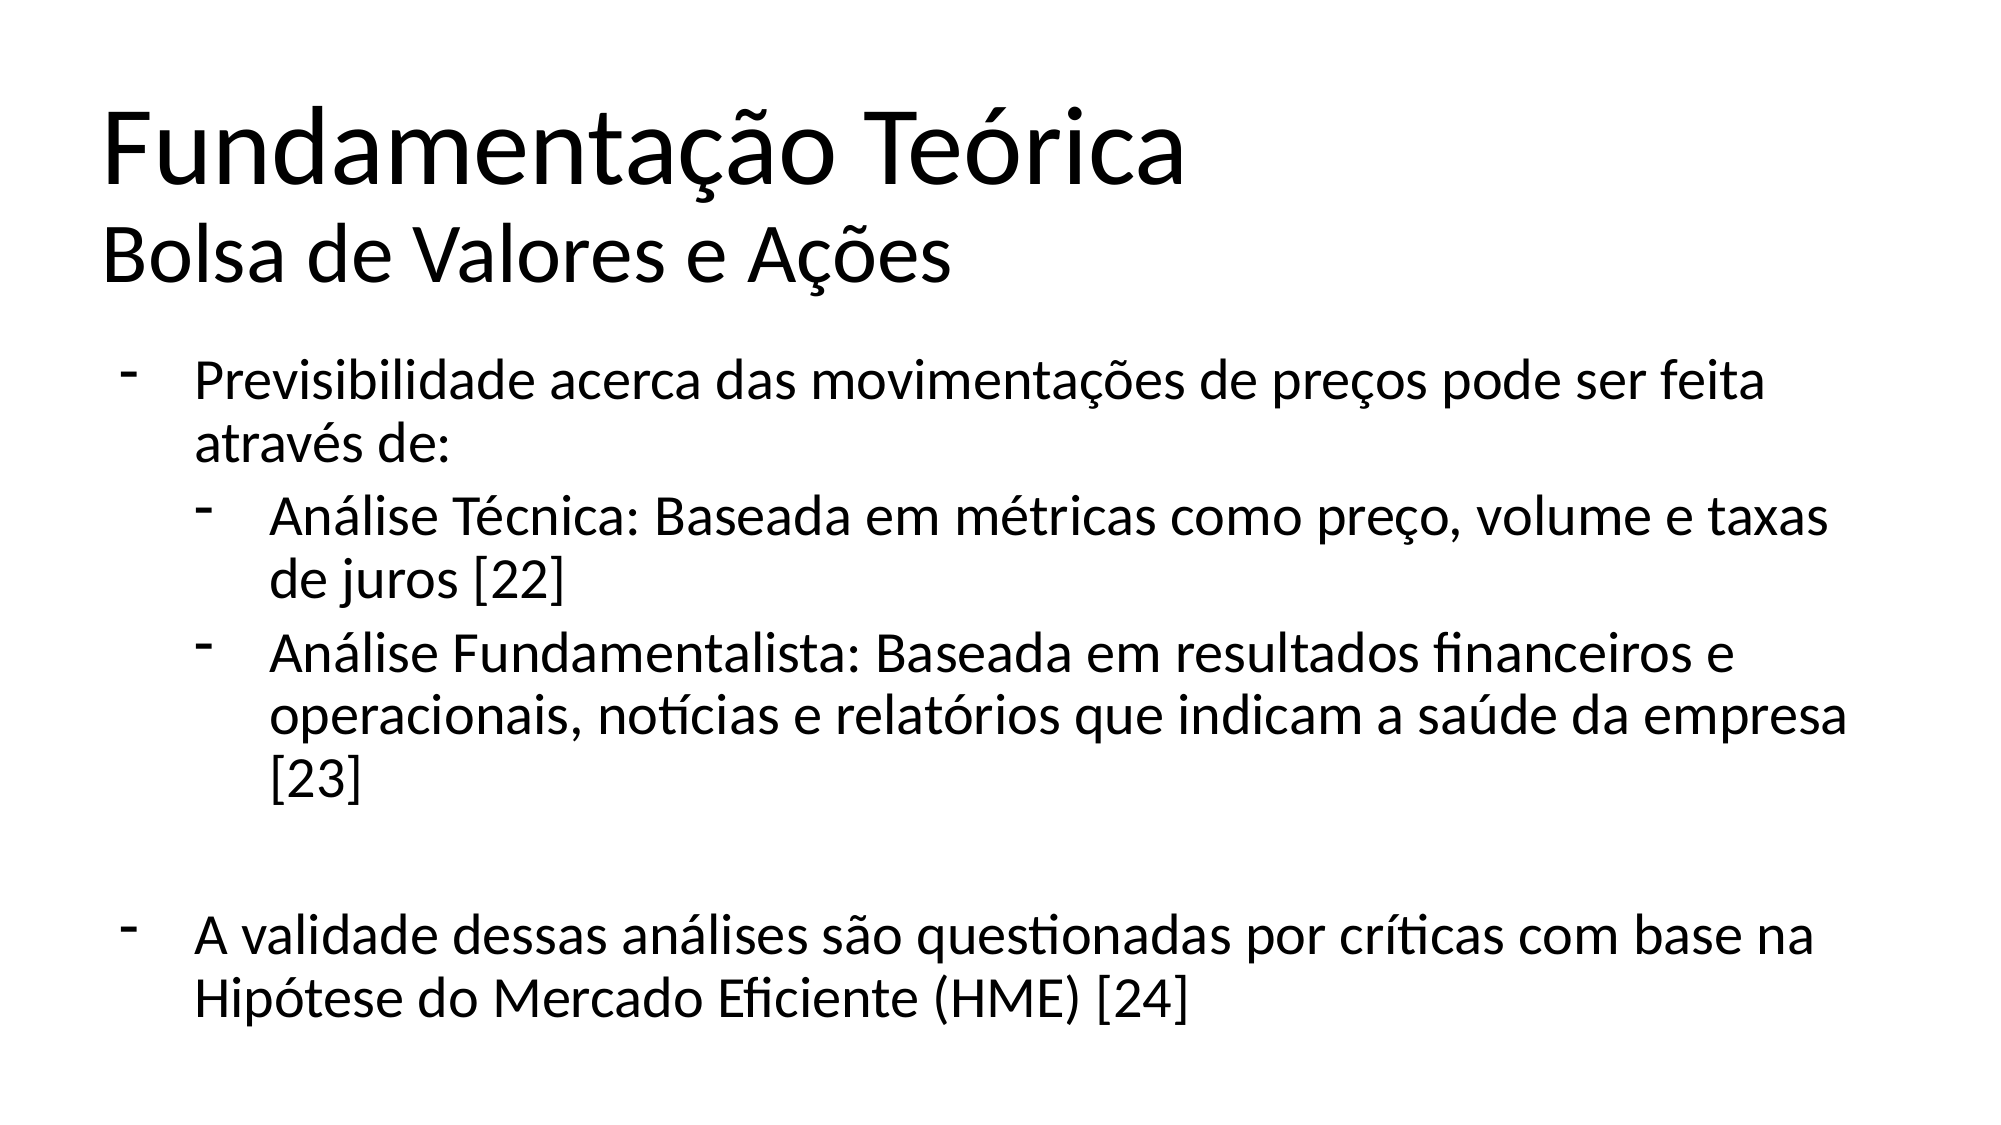

# Fundamentação Teórica Bolsa de Valores e Ações
Previsibilidade acerca das movimentações de preços pode ser feita através de:
Análise Técnica: Baseada em métricas como preço, volume e taxas de juros [22]
Análise Fundamentalista: Baseada em resultados financeiros e operacionais, notícias e relatórios que indicam a saúde da empresa [23]

A validade dessas análises são questionadas por críticas com base na Hipótese do Mercado Eficiente (HME) [24]